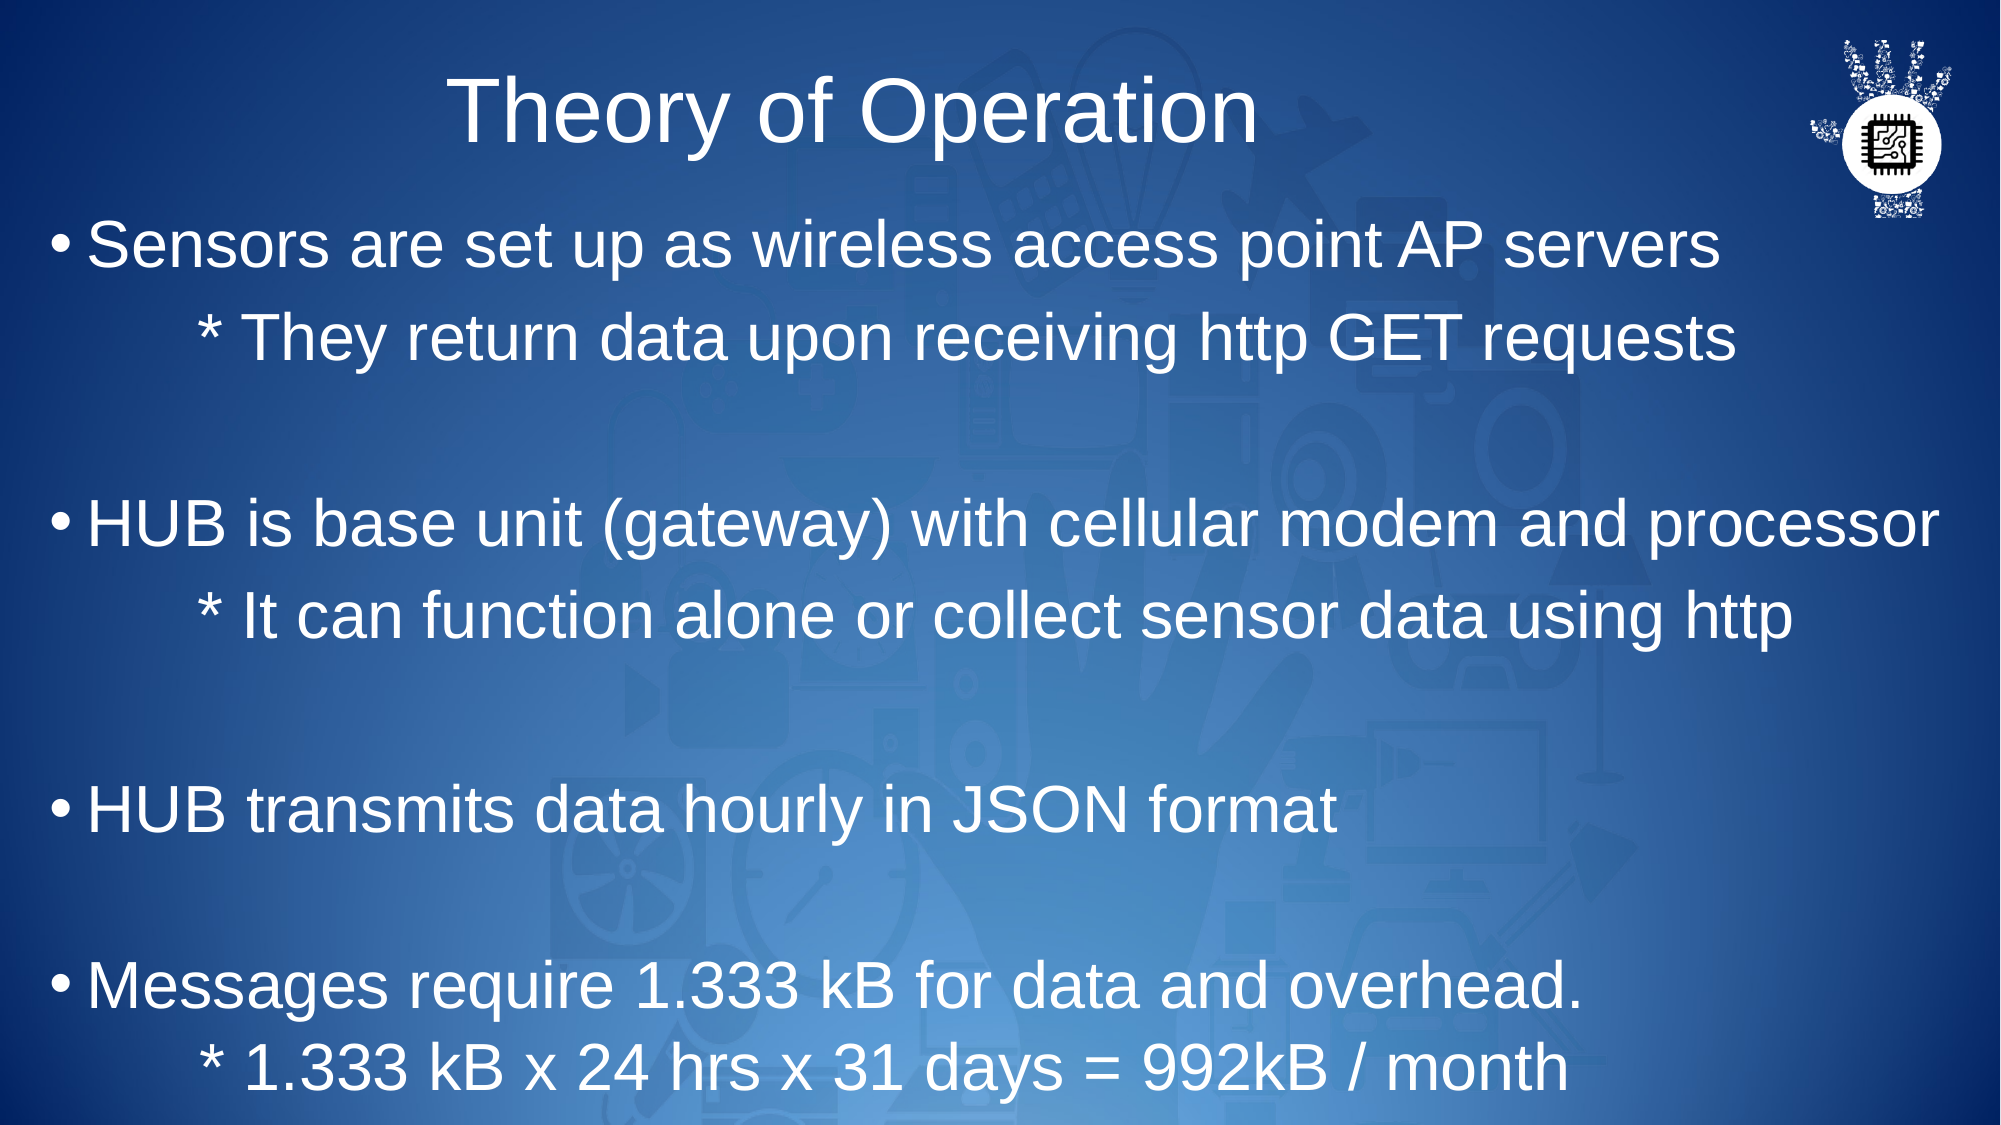

# Theory of Operation
Sensors are set up as wireless access point AP servers
        * They return data upon receiving http GET requests

HUB is base unit (gateway) with cellular modem and processor
        * It can function alone or collect sensor data using http

HUB transmits data hourly in JSON format

Messages require 1.333 kB for data and overhead.
* 1.333 kB x 24 hrs x 31 days = 992kB / month